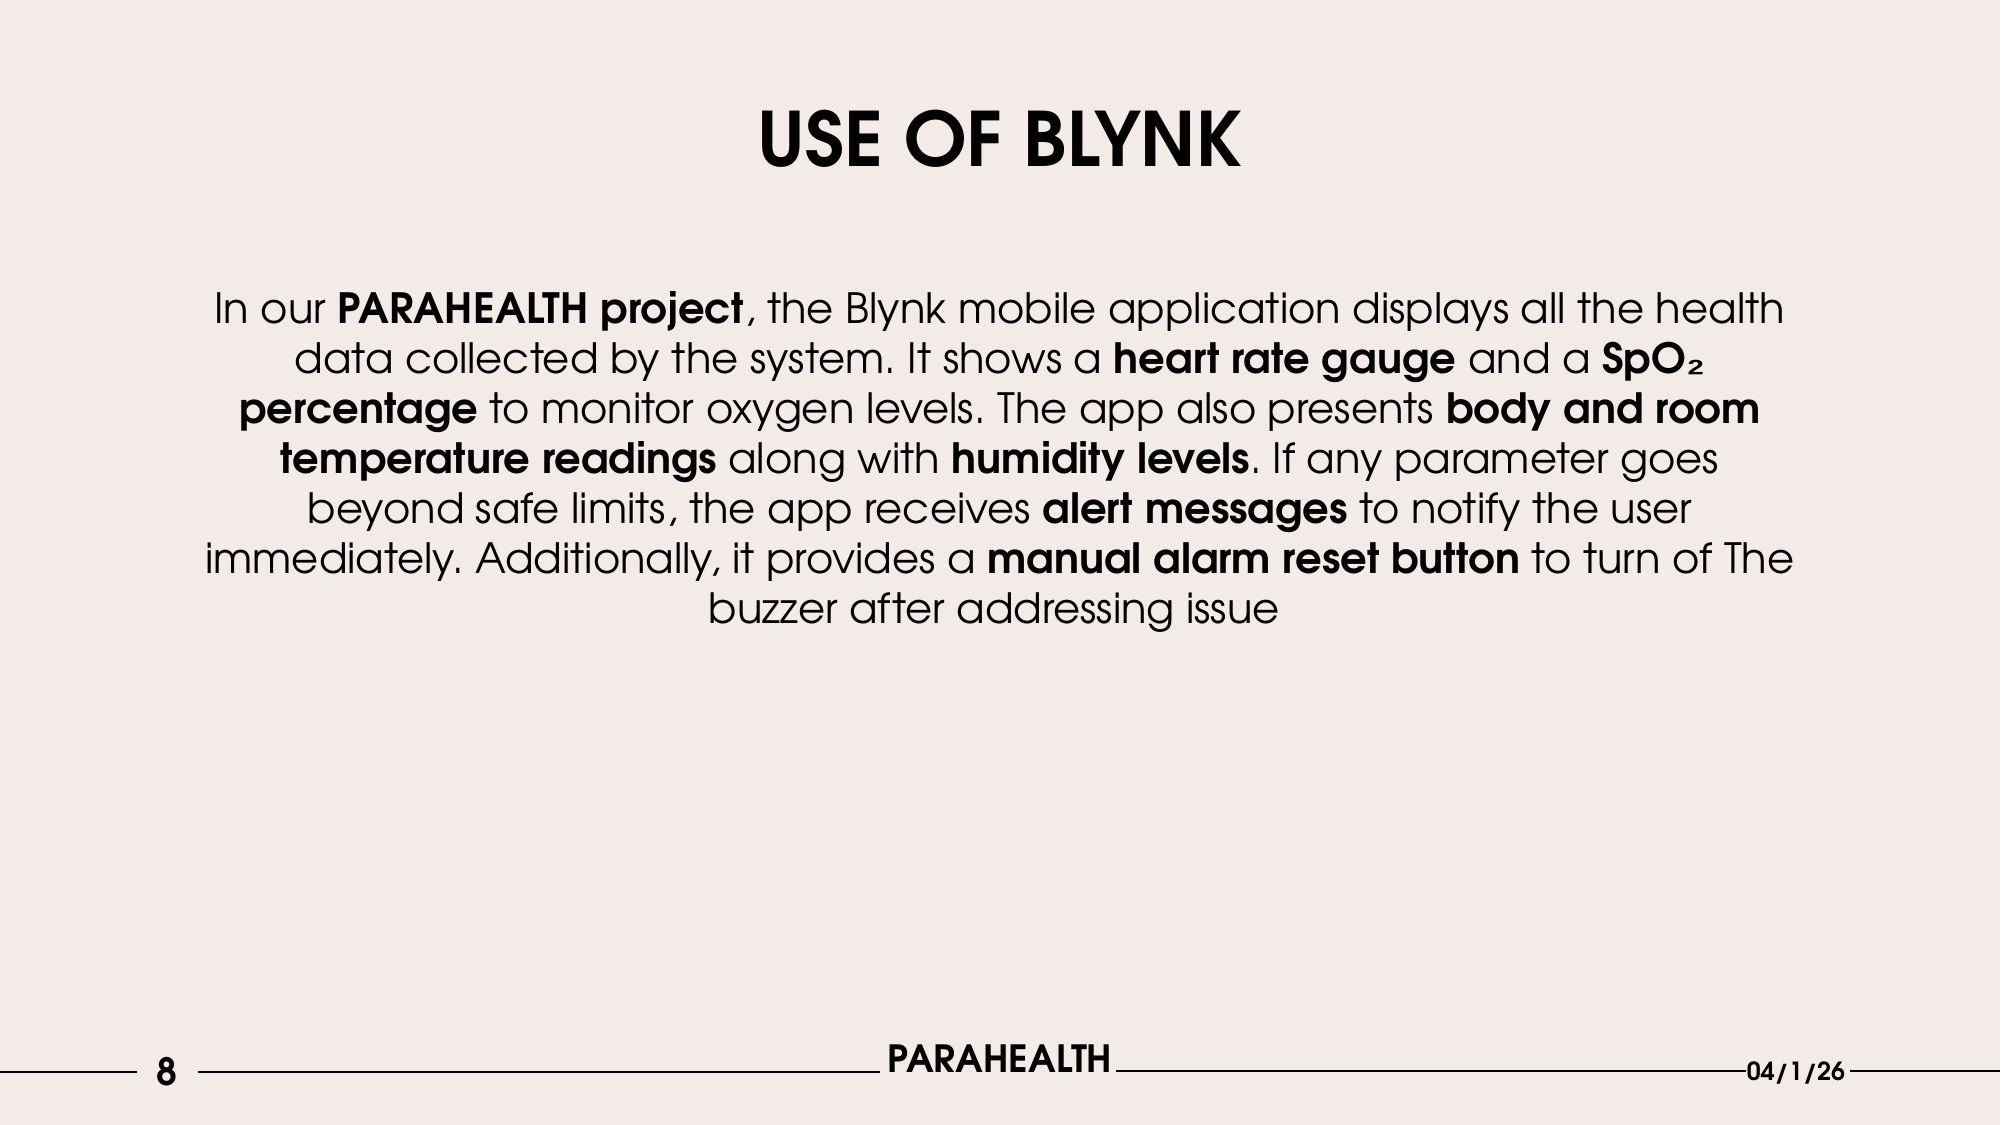

# USE OF BLYNK In our PARAHEALTH project, the Blynk mobile application displays all the health data collected by the system. It shows a heart rate gauge and a SpO₂ percentage to monitor oxygen levels. The app also presents body and room temperature readings along with humidity levels. If any parameter goes beyond safe limits, the app receives alert messages to notify the user immediately. Additionally, it provides a manual alarm reset button to turn of The buzzer after addressing issue
8
PARAHEALTH

04/1/26